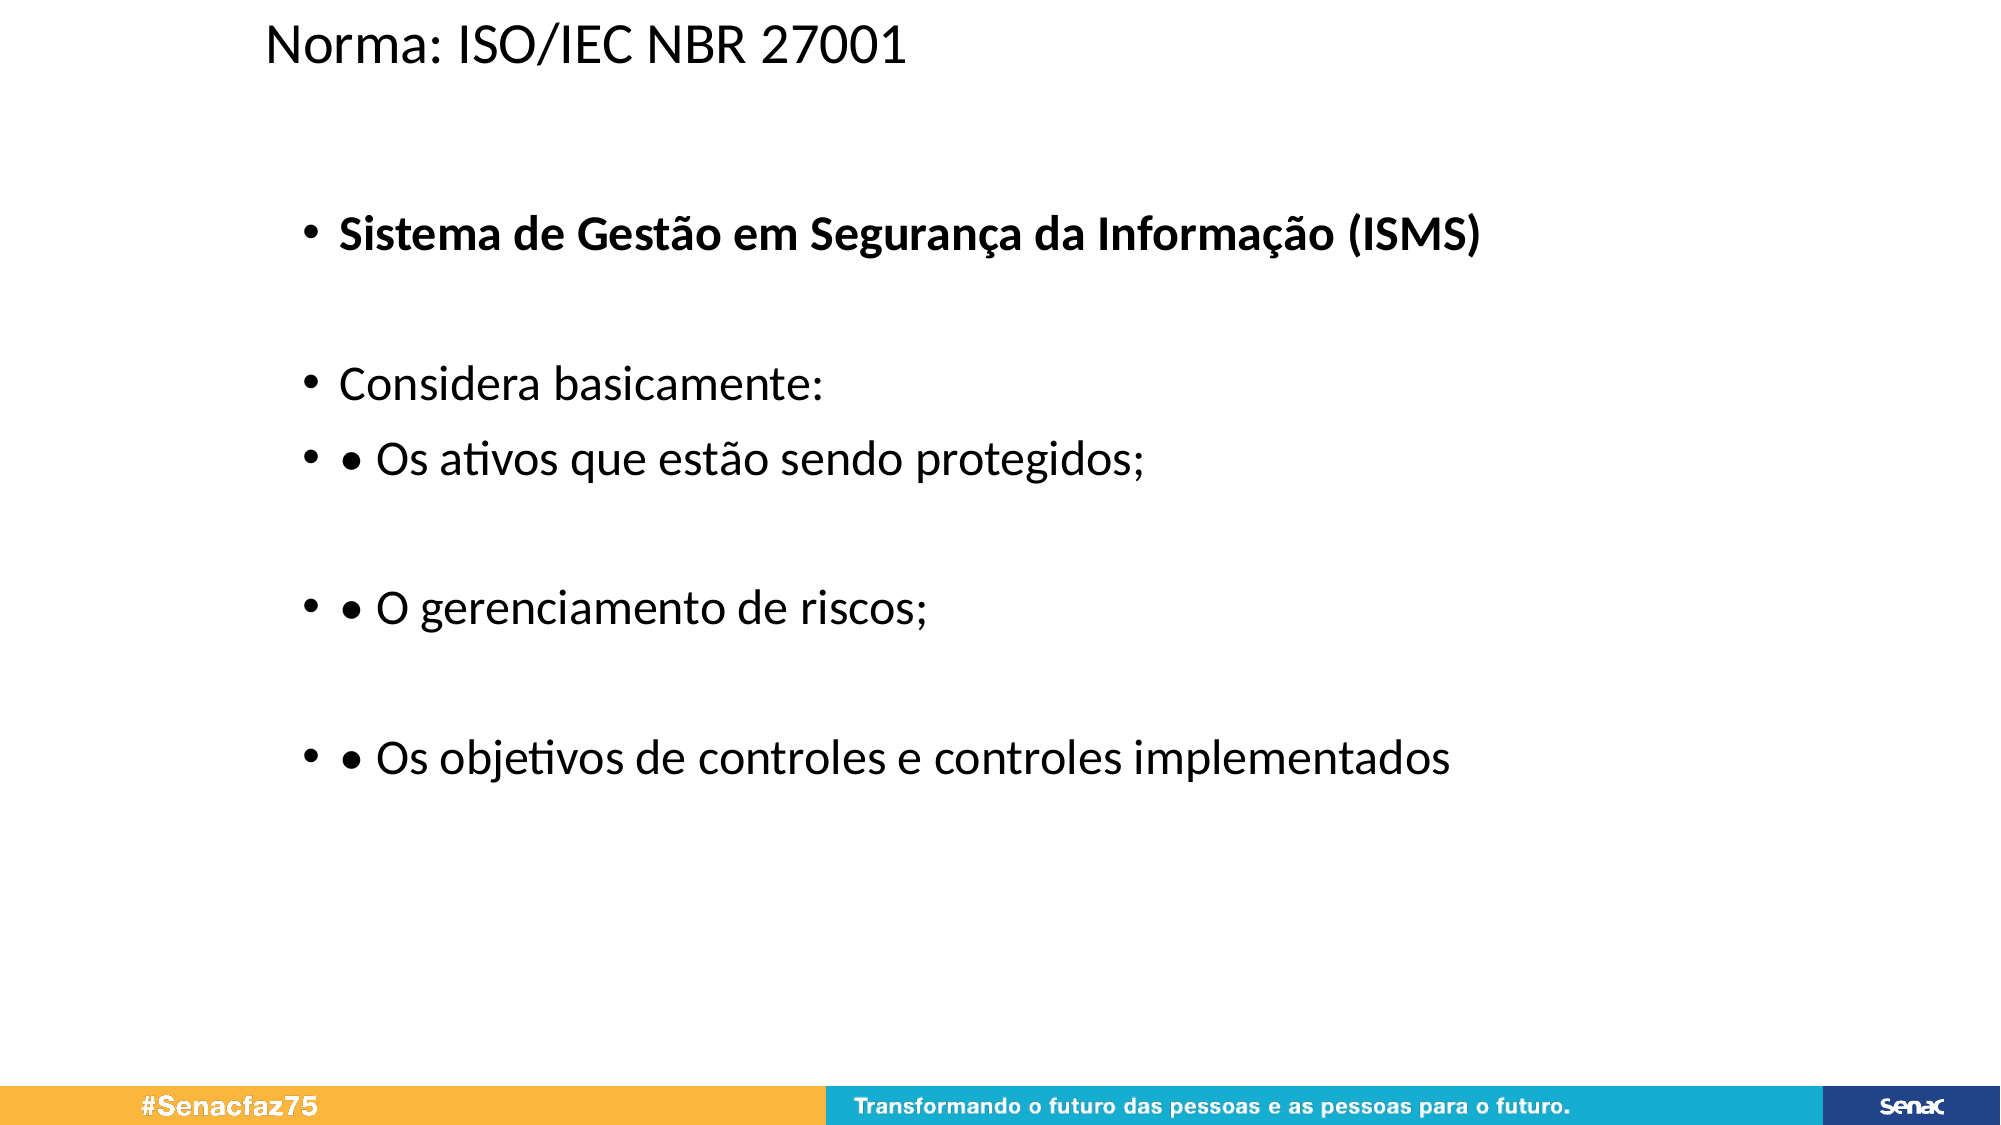

# Norma: ISO/IEC NBR 27001
Sistema de Gestão em Segurança da Informação (ISMS)

Considera basicamente:
• Os ativos que estão sendo protegidos;

• O gerenciamento de riscos;

• Os objetivos de controles e controles implementados